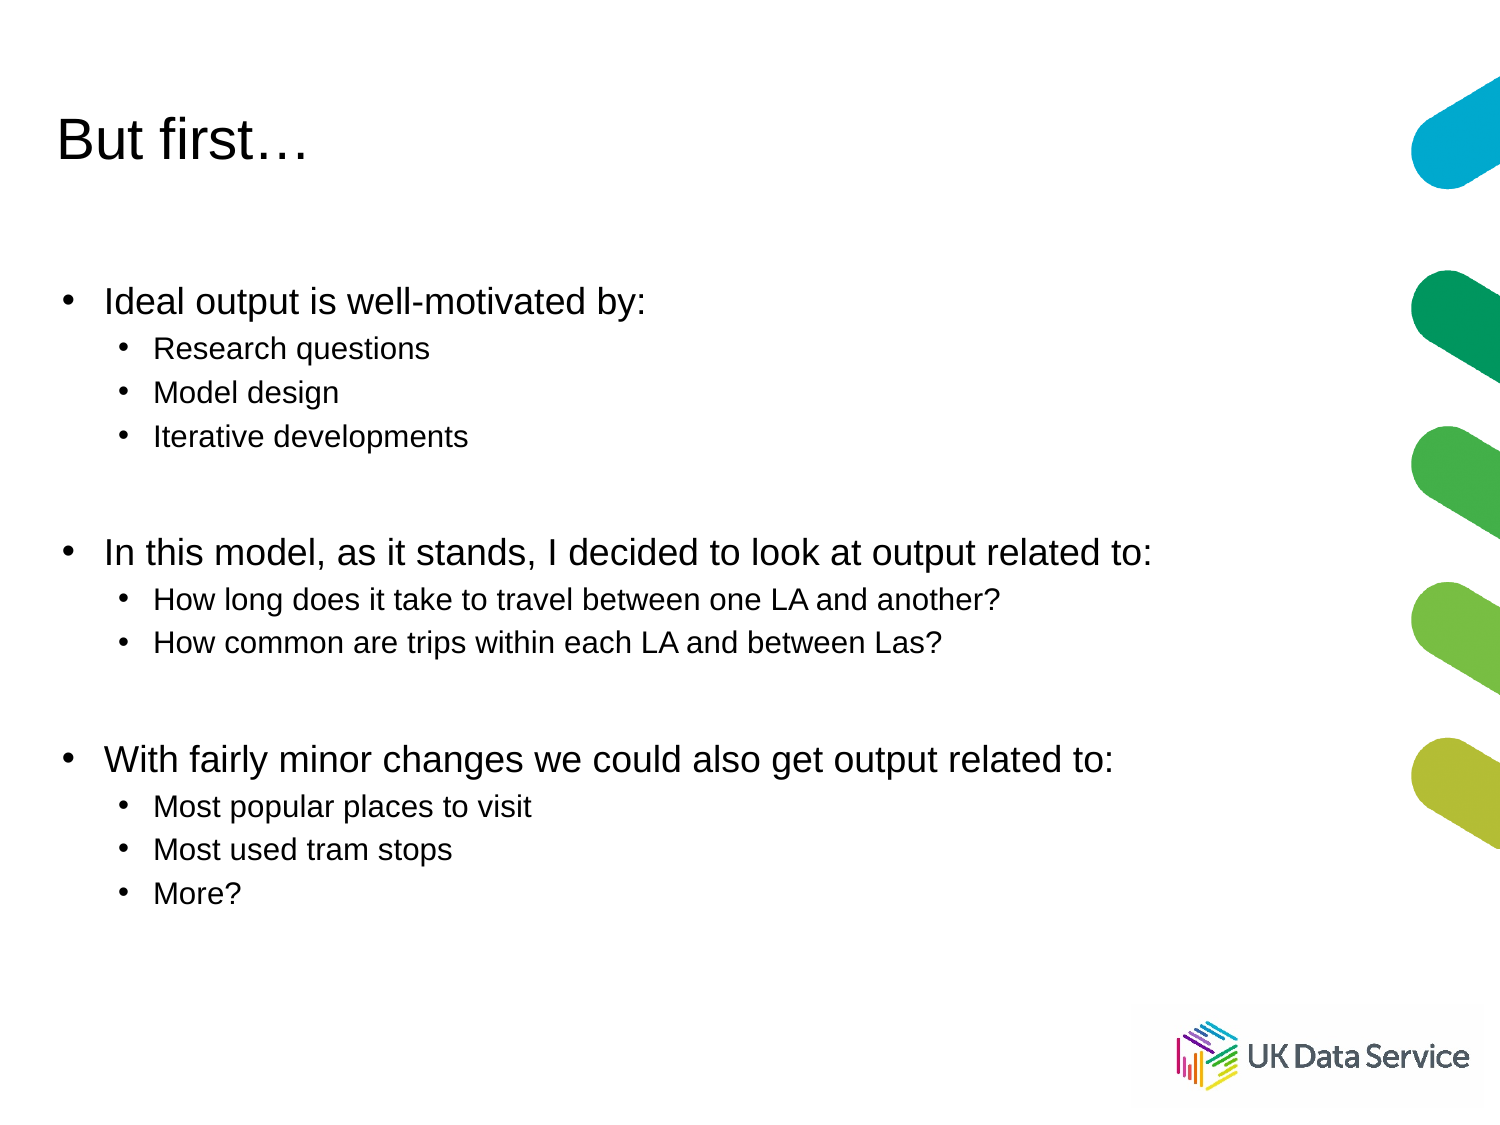

# But first…
Ideal output is well-motivated by:
Research questions
Model design
Iterative developments

In this model, as it stands, I decided to look at output related to:
How long does it take to travel between one LA and another?
How common are trips within each LA and between Las?

With fairly minor changes we could also get output related to:
Most popular places to visit
Most used tram stops
More?